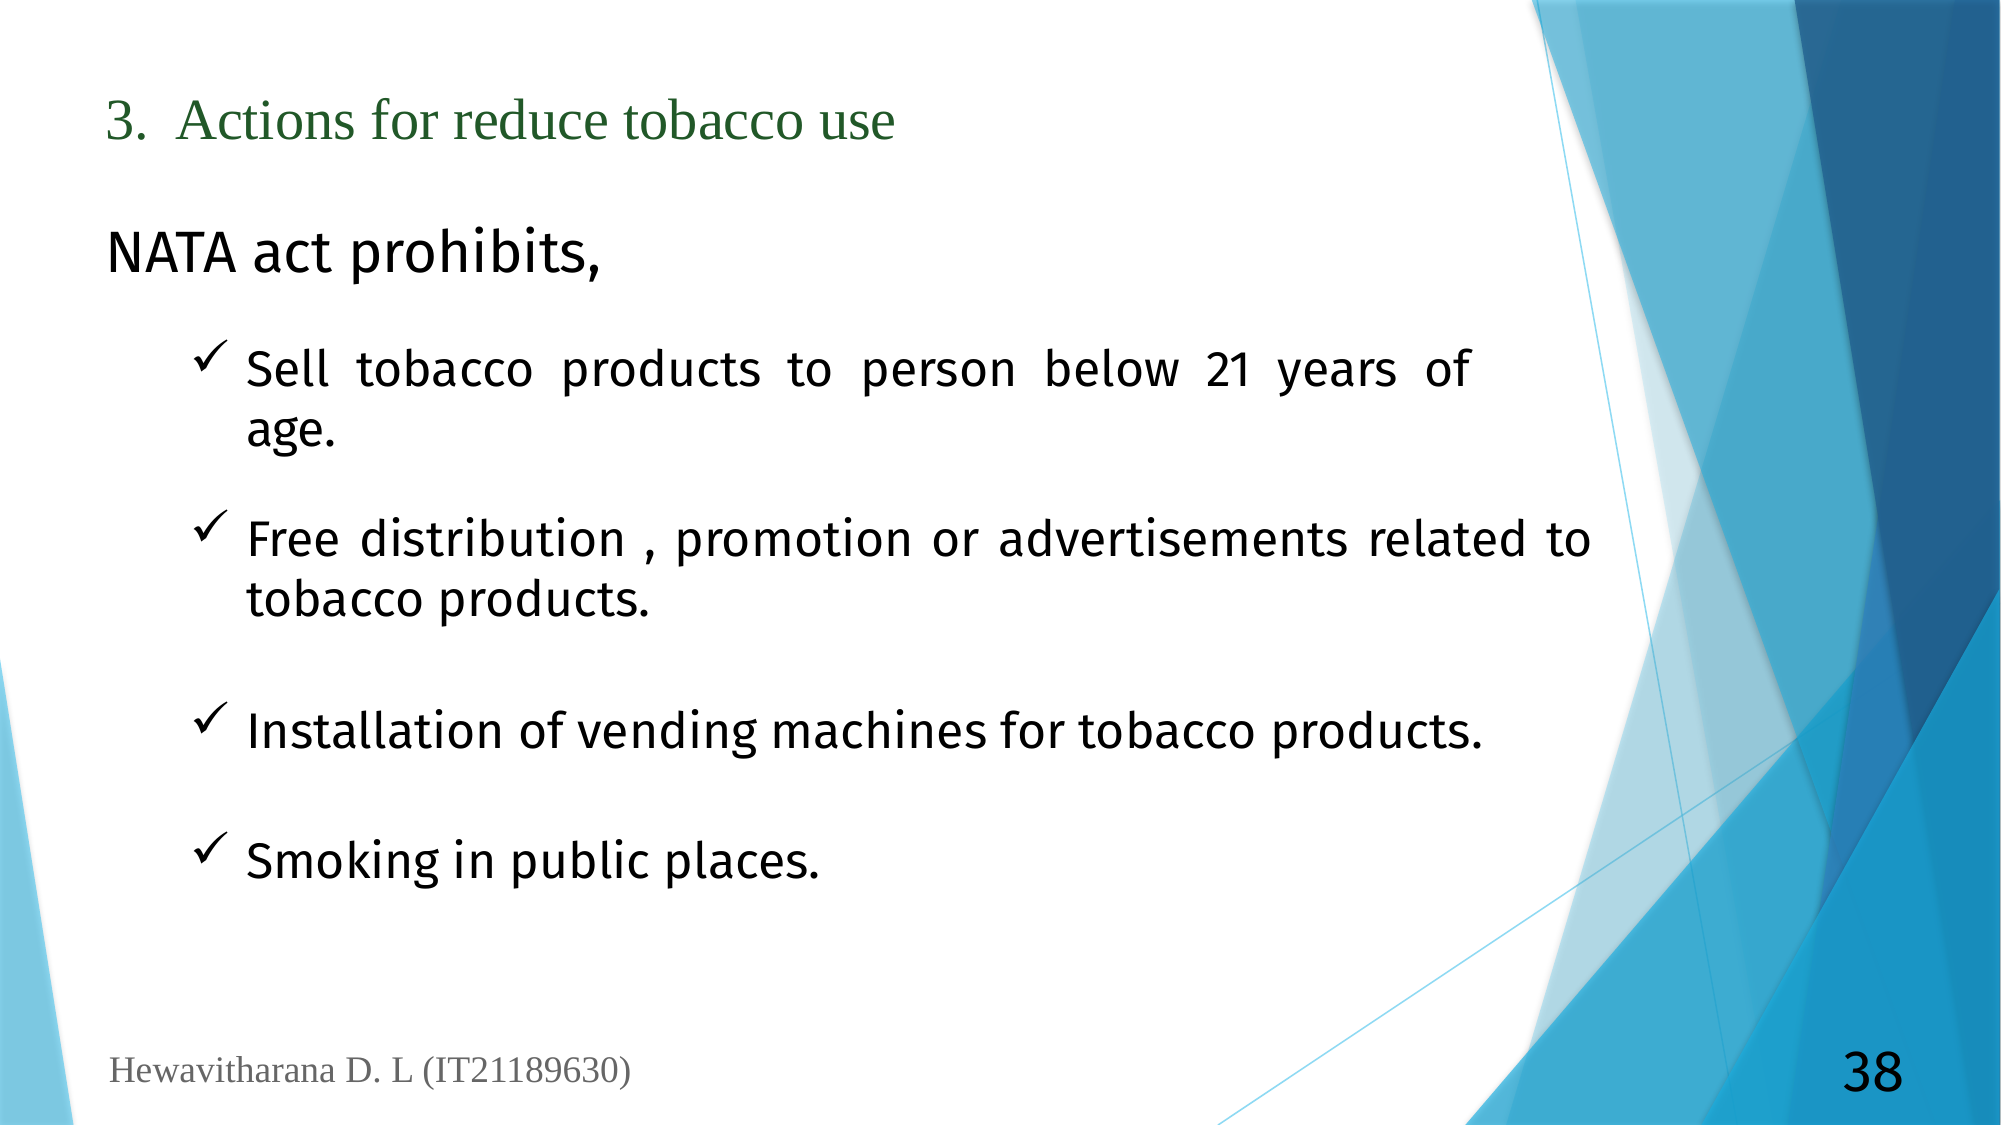

3.  Actions for reduce tobacco use
NATA act prohibits,
Sell tobacco products to person below 21 years of age.
Free distribution , promotion or advertisements related to tobacco products.
Installation of vending machines for tobacco products.
Smoking in public places.
Hewavitharana D. L (IT21189630)
38